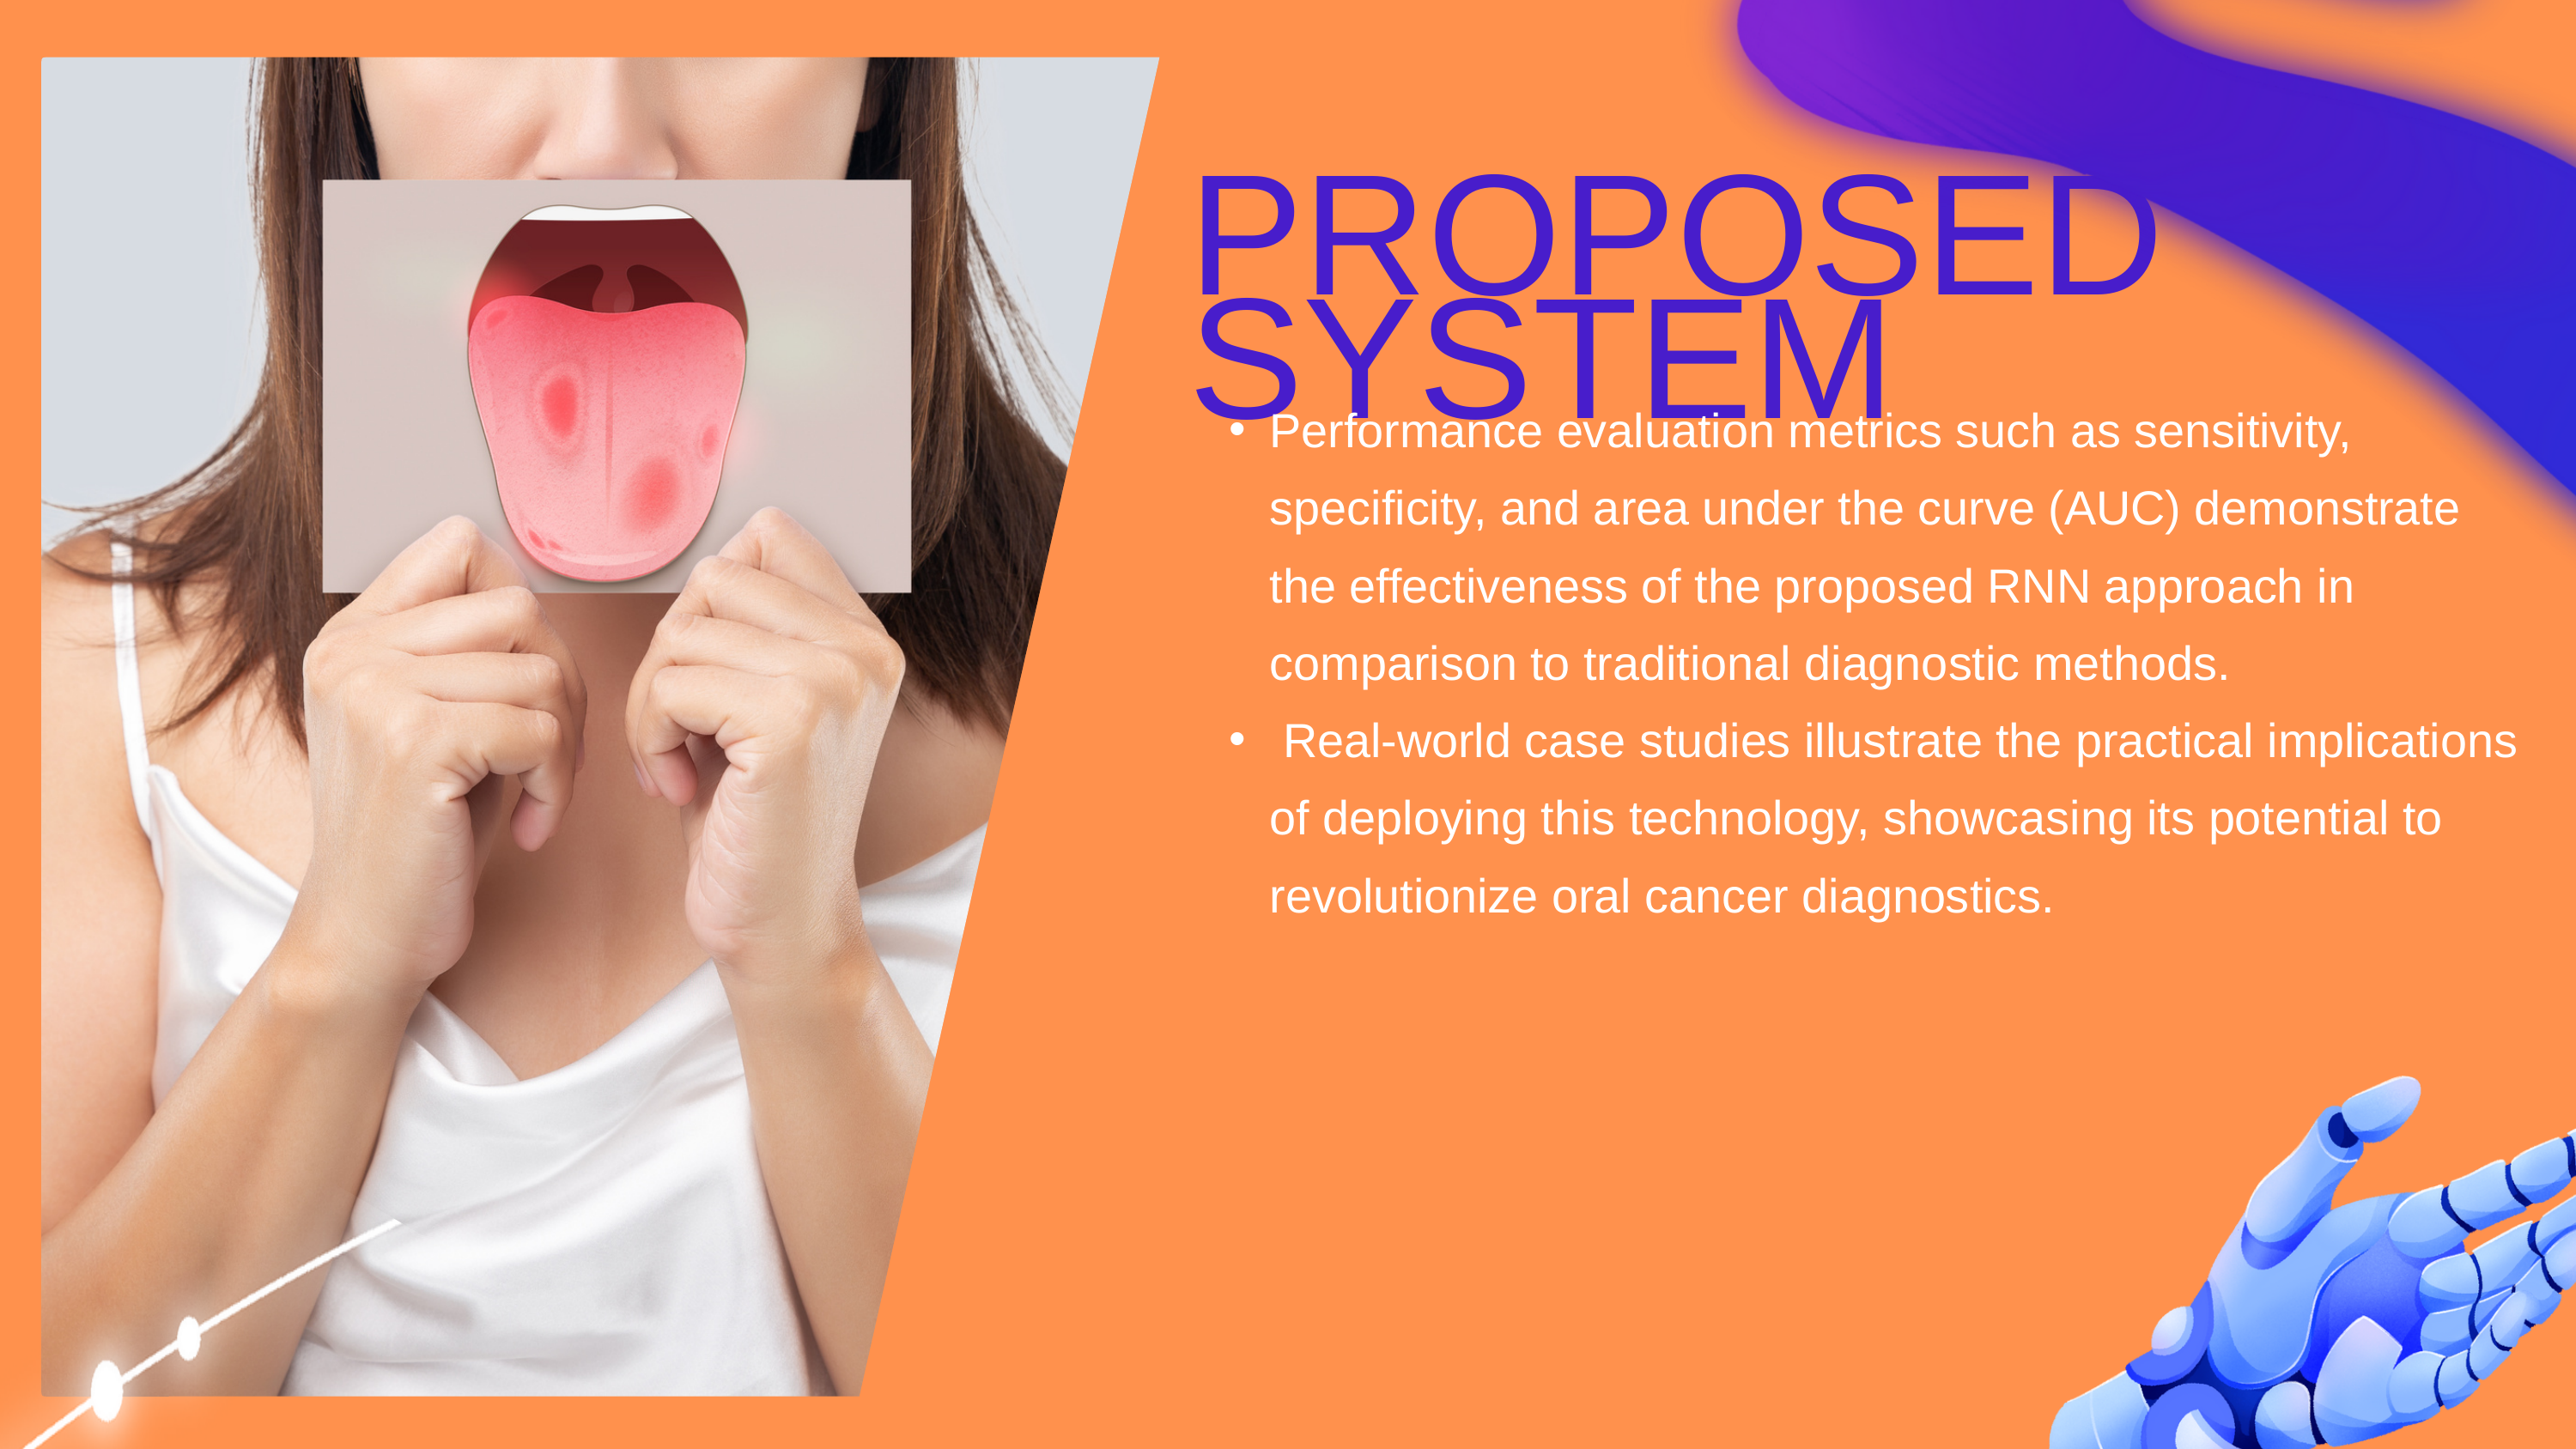

PROPOSED SYSTEM
Performance evaluation metrics such as sensitivity, specificity, and area under the curve (AUC) demonstrate the effectiveness of the proposed RNN approach in comparison to traditional diagnostic methods.
 Real-world case studies illustrate the practical implications of deploying this technology, showcasing its potential to revolutionize oral cancer diagnostics.